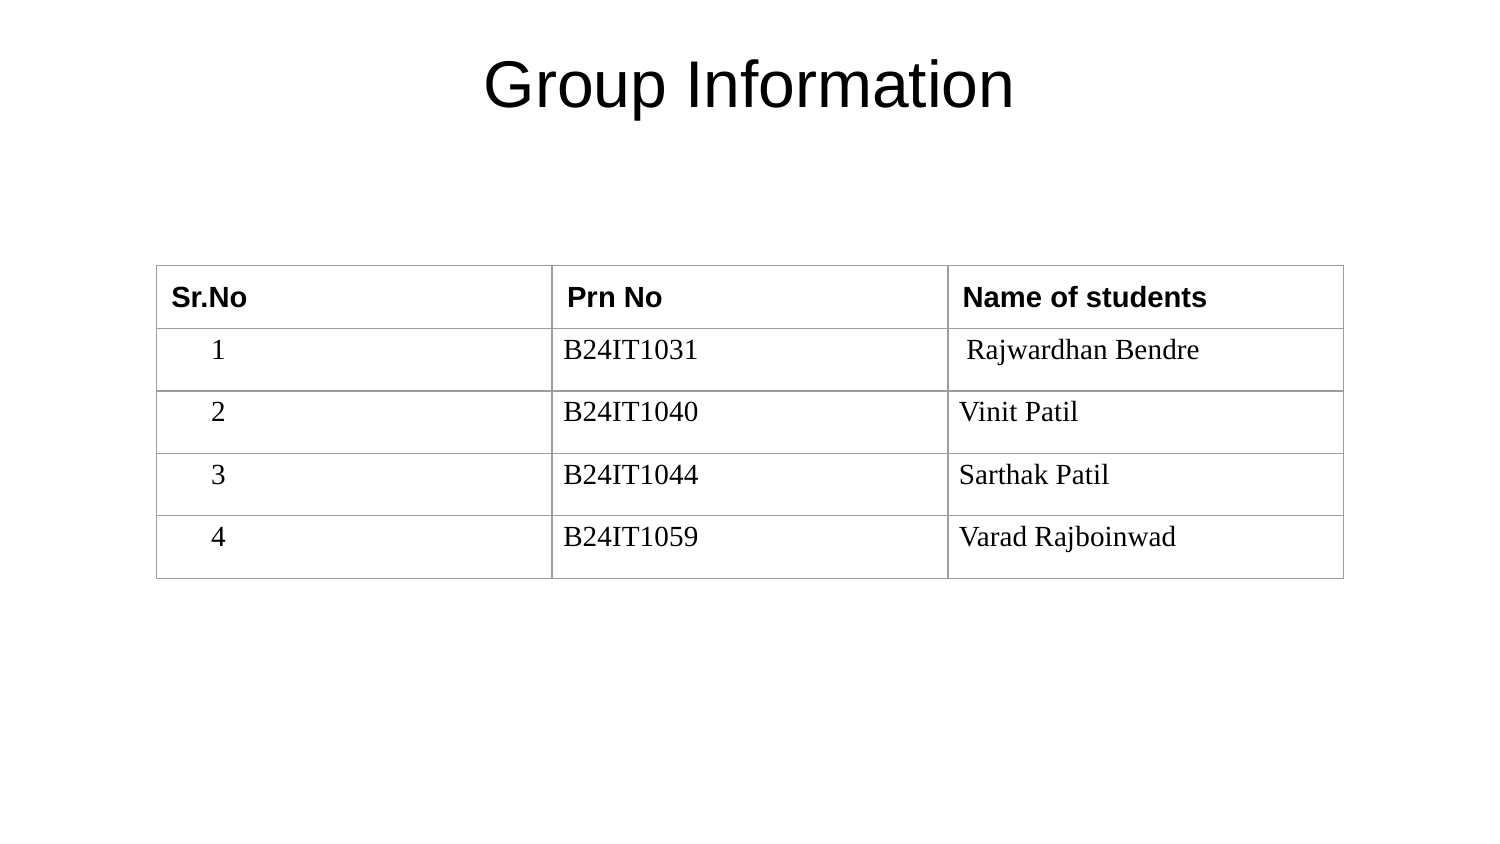

# Group Information

| Sr.No | Prn No | Name of students |
| --- | --- | --- |
| 1 | B24IT1031 | Rajwardhan Bendre |
| 2 | B24IT1040 | Vinit Patil |
| 3 | B24IT1044 | Sarthak Patil |
| 4 | B24IT1059 | Varad Rajboinwad |